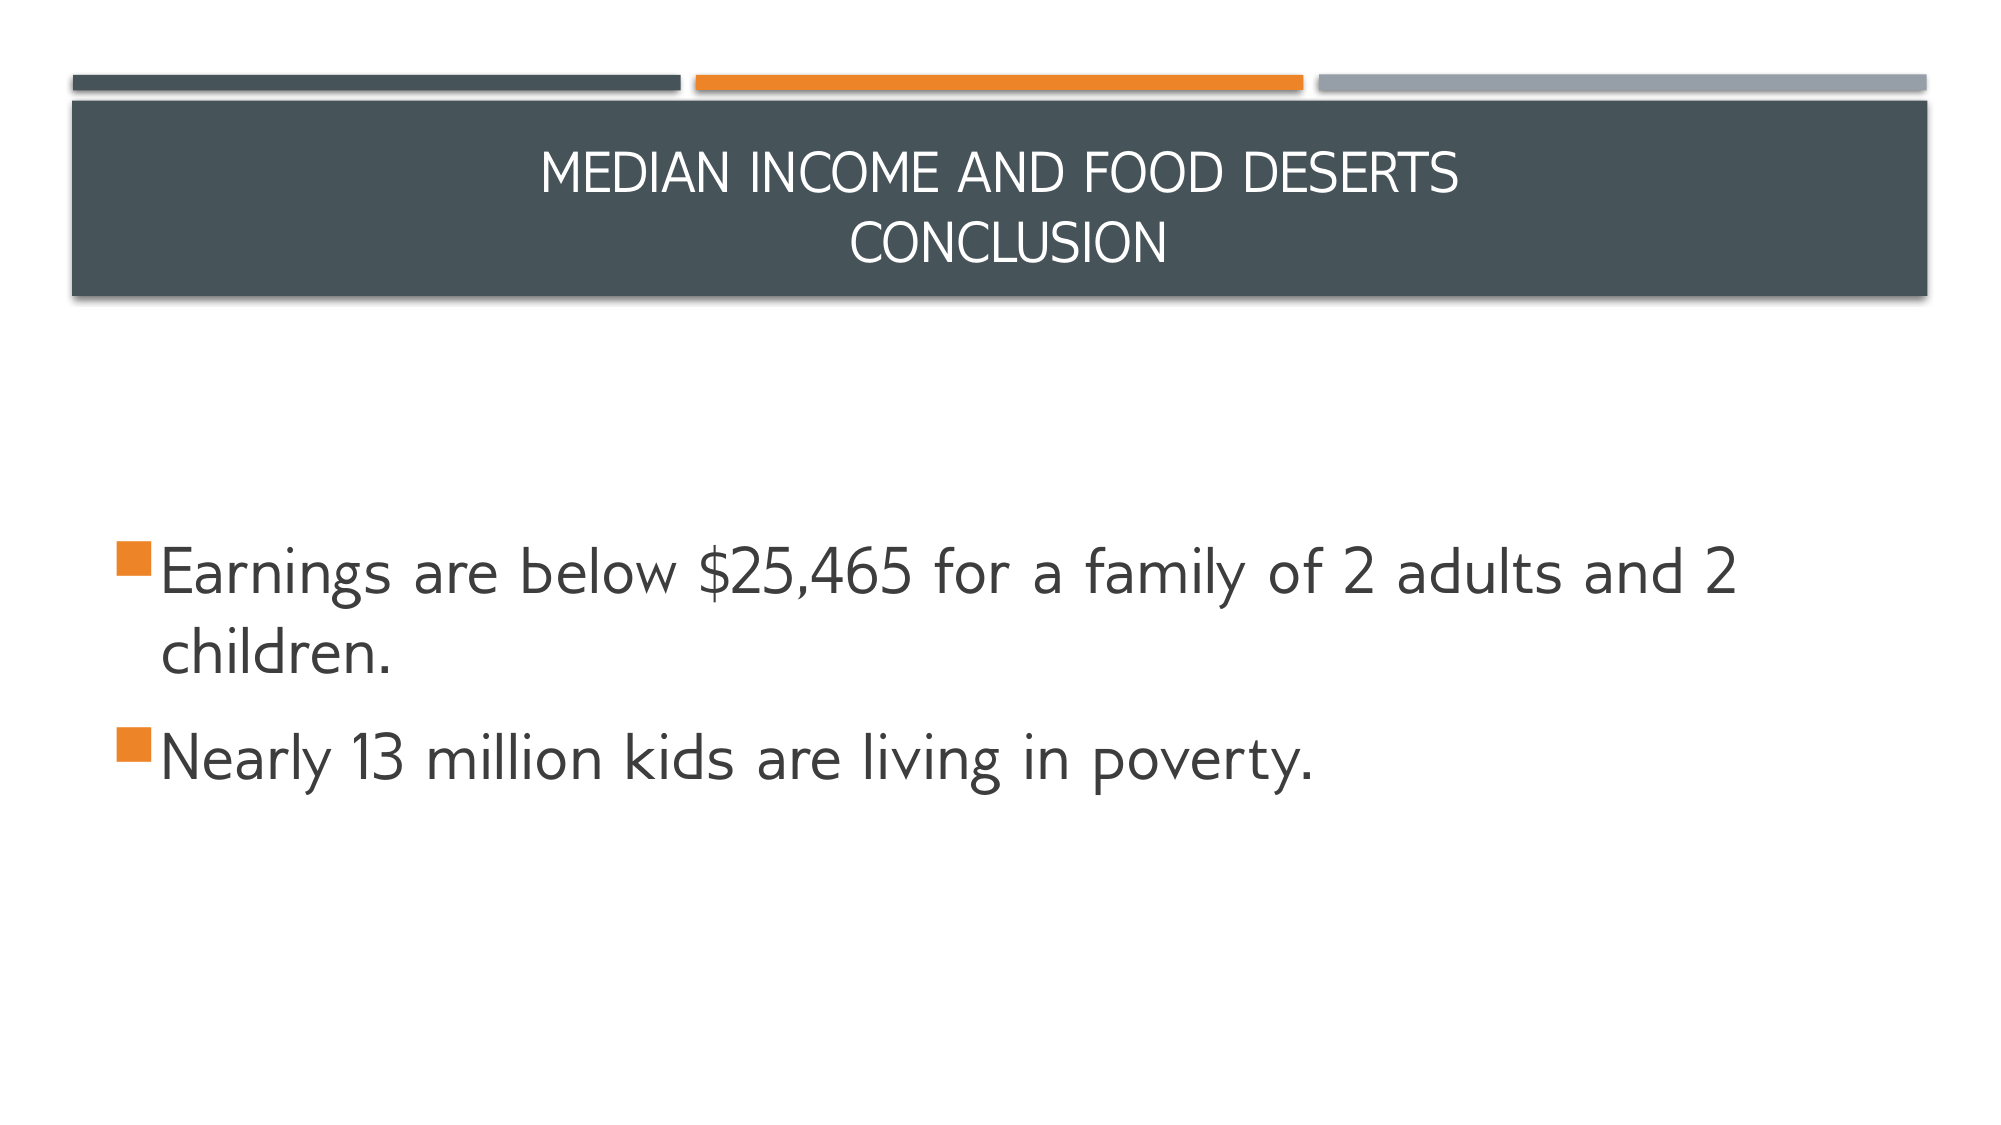

# Median Income and food deserts Conclusion
Earnings are below $25,465 for a family of 2 adults and 2 children.
Nearly 13 million kids are living in poverty.